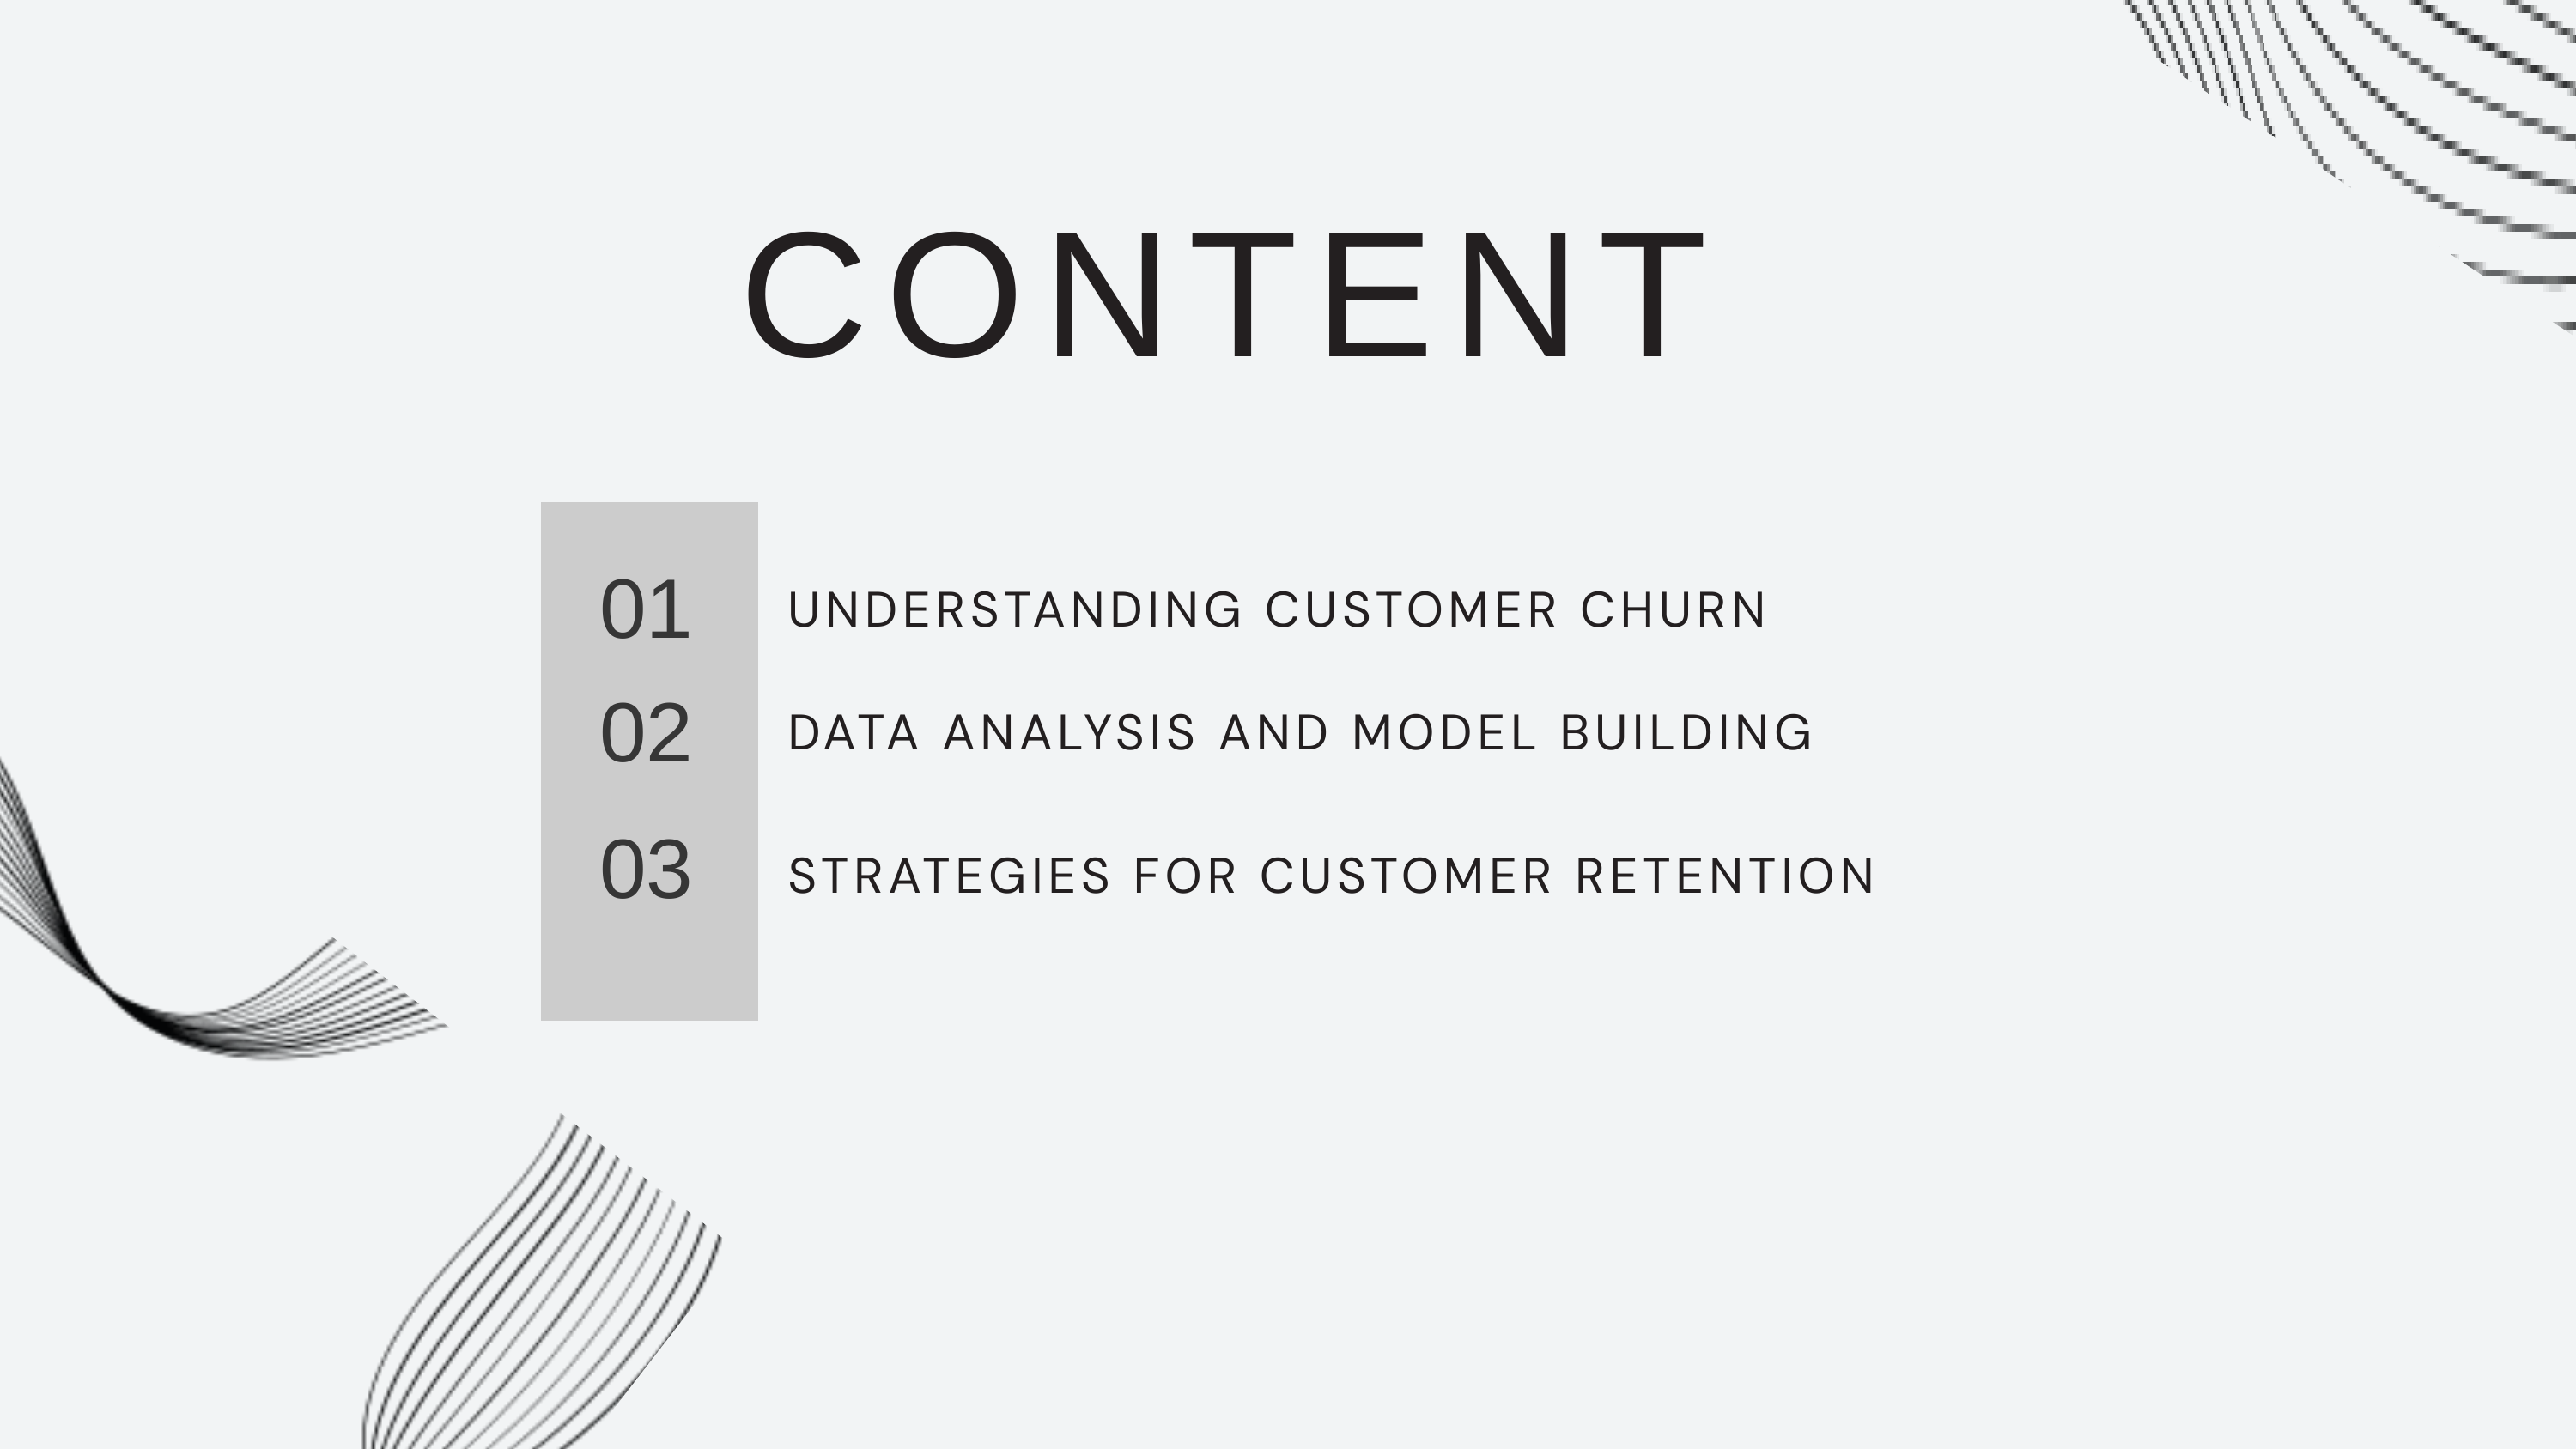

CONTENT

01
UNDERSTANDING CUSTOMER CHURN
02
DATA ANALYSIS AND MODEL BUILDING

03
STRATEGIES FOR CUSTOMER RETENTION